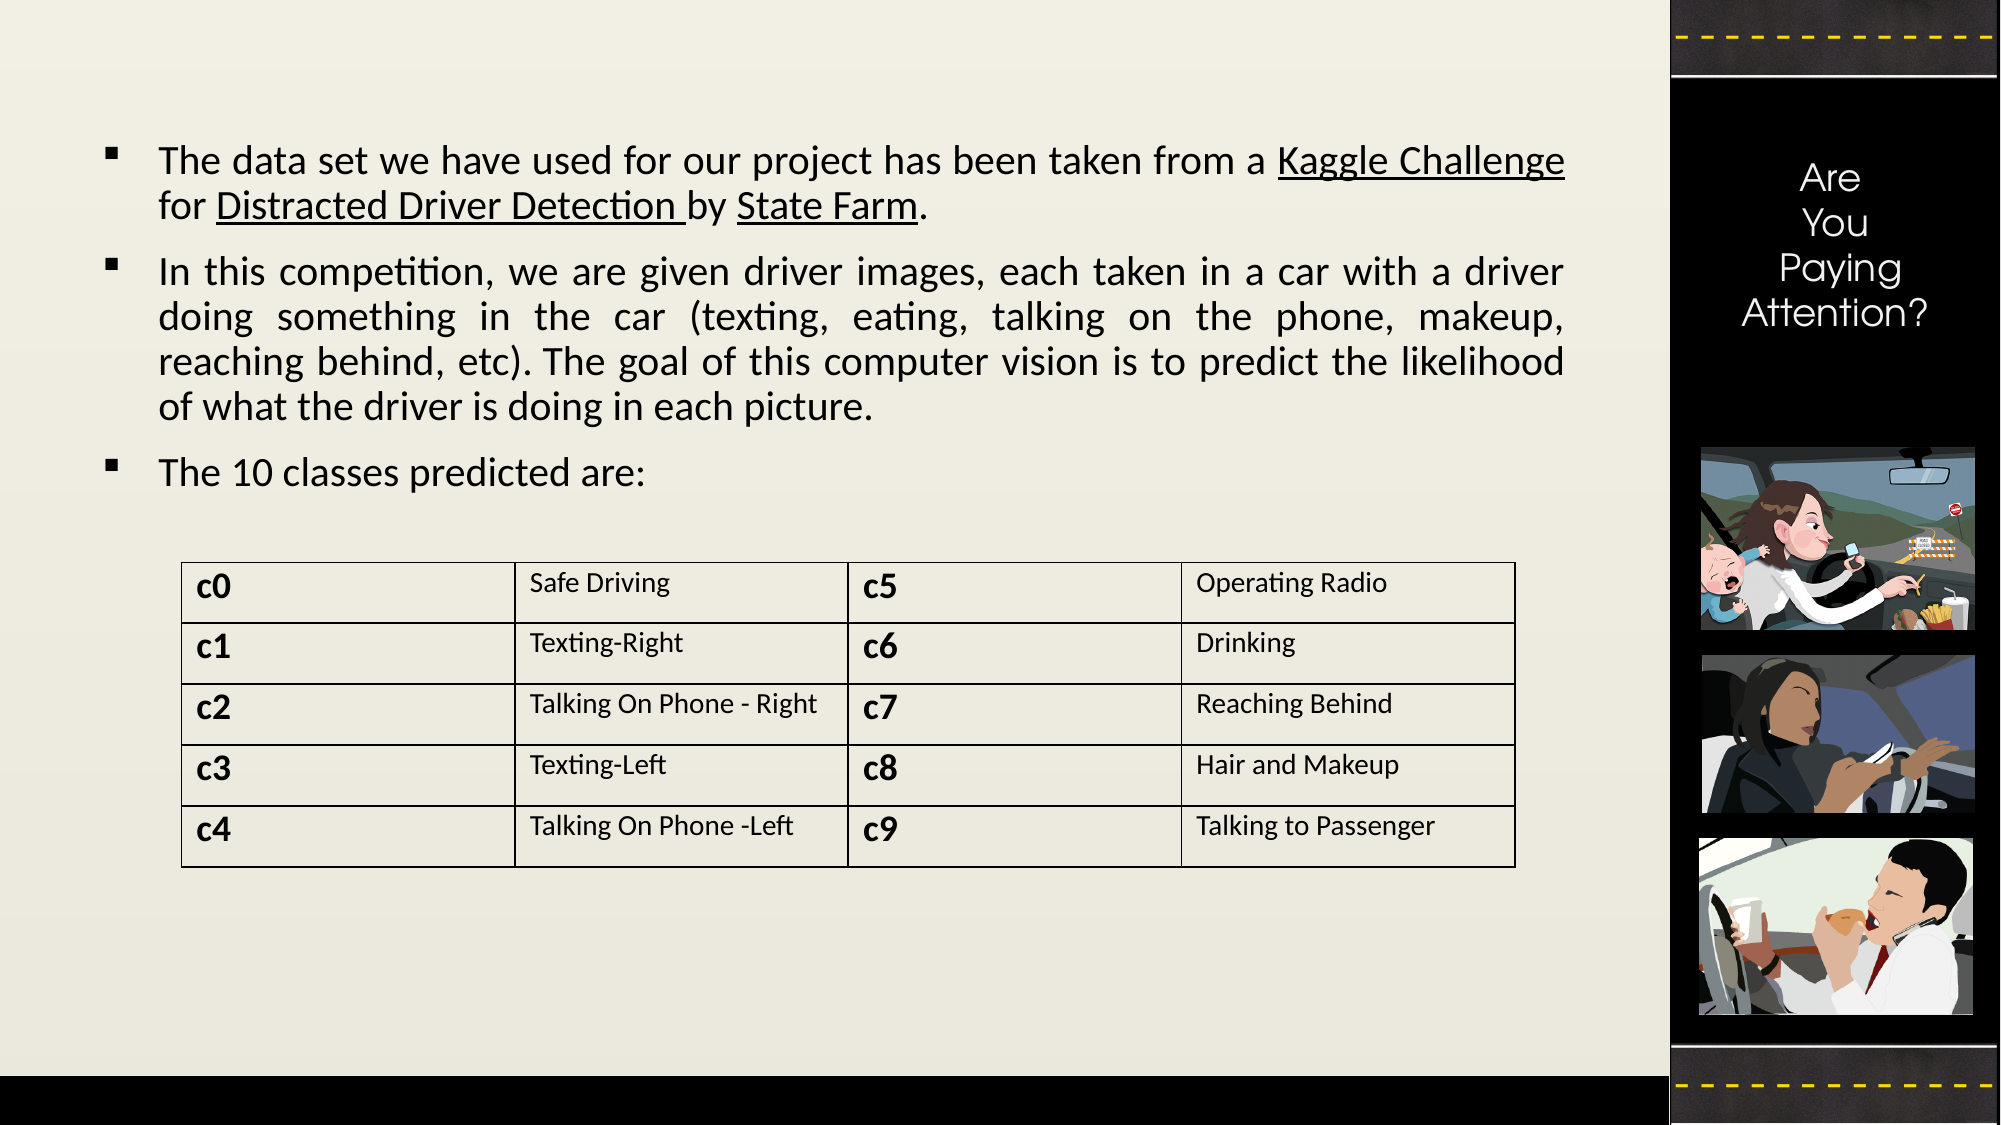

The data set we have used for our project has been taken from a Kaggle Challenge for Distracted Driver Detection by State Farm.
In this competition, we are given driver images, each taken in a car with a driver doing something in the car (texting, eating, talking on the phone, makeup, reaching behind, etc). The goal of this computer vision is to predict the likelihood of what the driver is doing in each picture.
The 10 classes predicted are:

| c0 | Safe Driving | c5 | Operating Radio |
| --- | --- | --- | --- |
| c1 | Texting-Right | c6 | Drinking |
| c2 | Talking On Phone - Right | c7 | Reaching Behind |
| c3 | Texting-Left | c8 | Hair and Makeup |
| c4 | Talking On Phone -Left | c9 | Talking to Passenger |